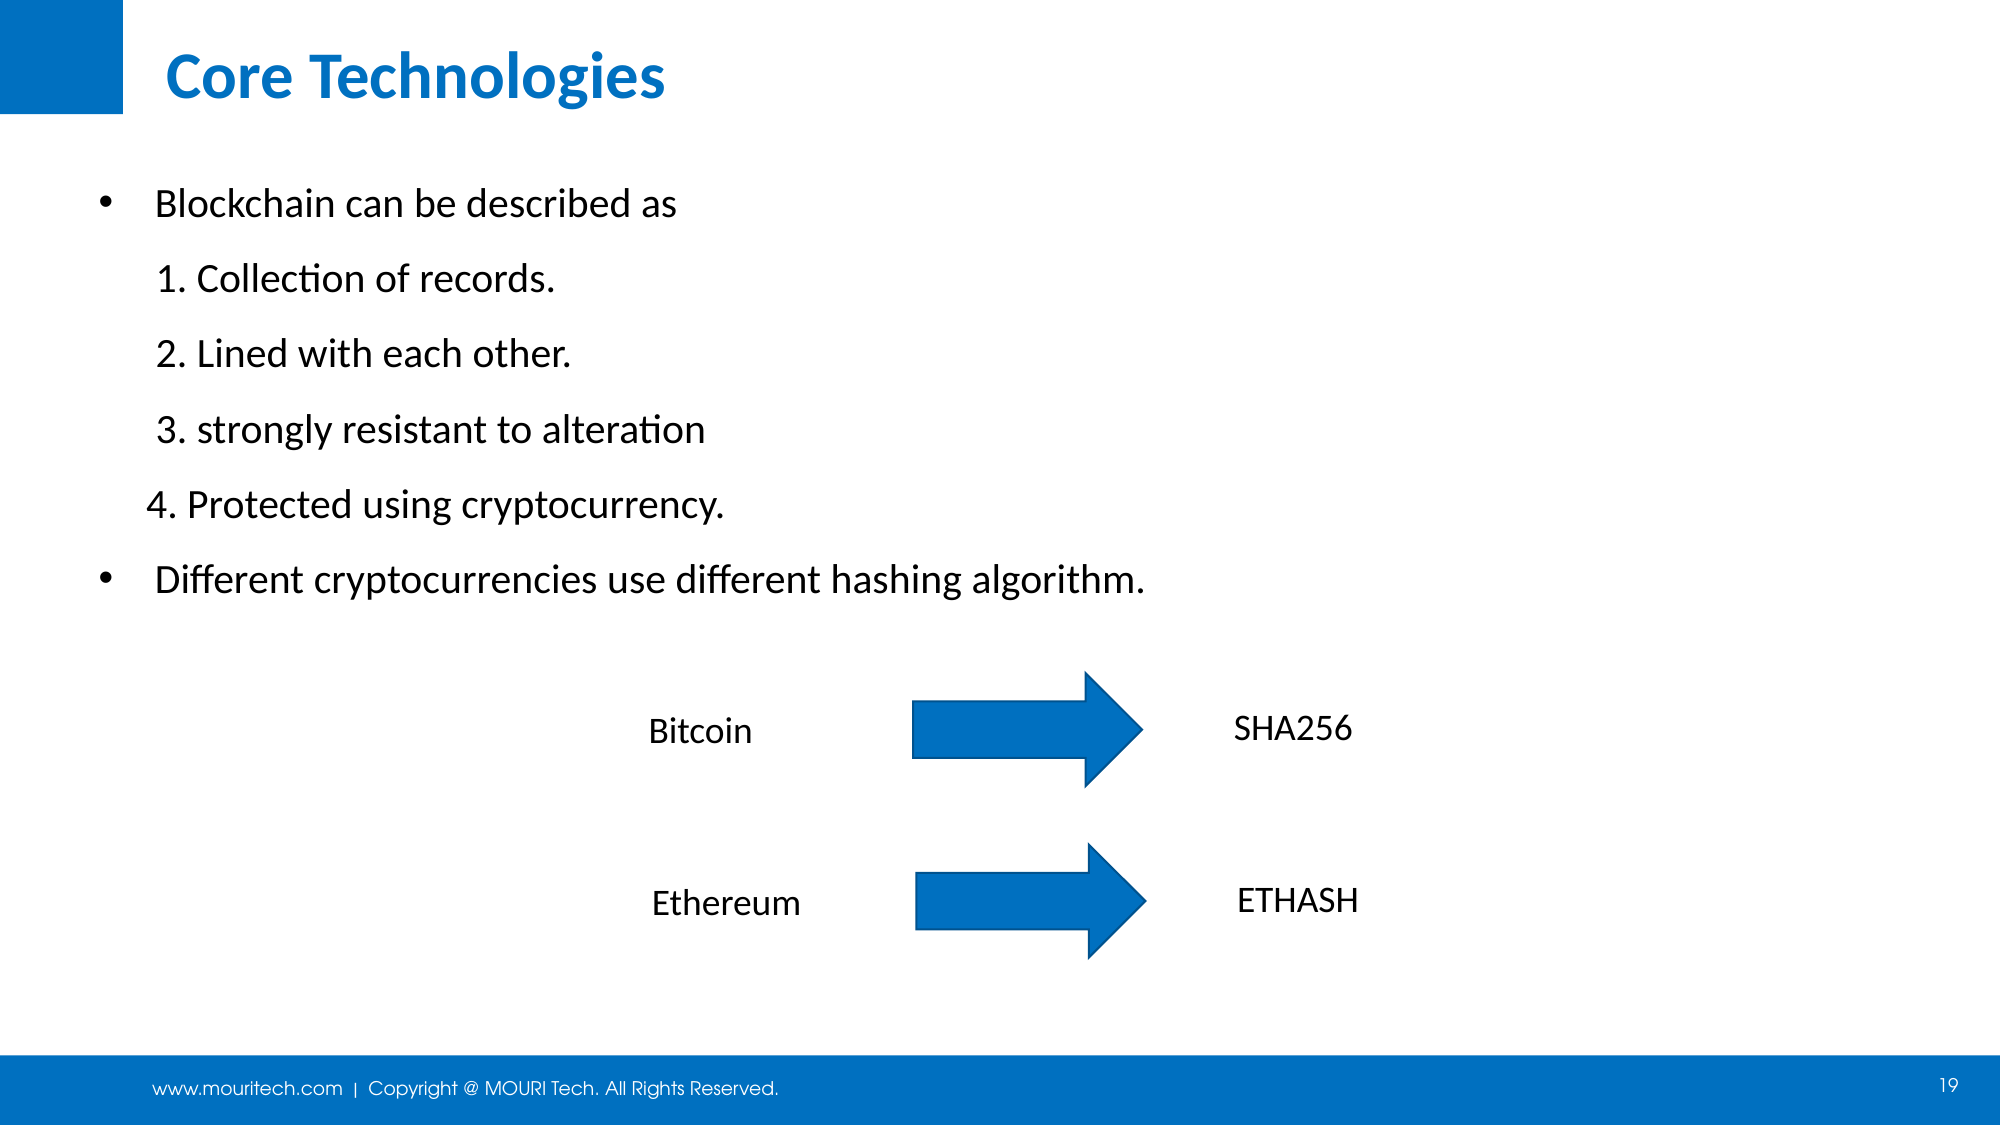

Core Technologies
Blockchain can be described as
      1. Collection of records.
      2. Lined with each other.
      3. strongly resistant to alteration
     4. Protected using cryptocurrency.
Different cryptocurrencies use different hashing algorithm.

SHA256
Bitcoin

ETHASH
Ethereum